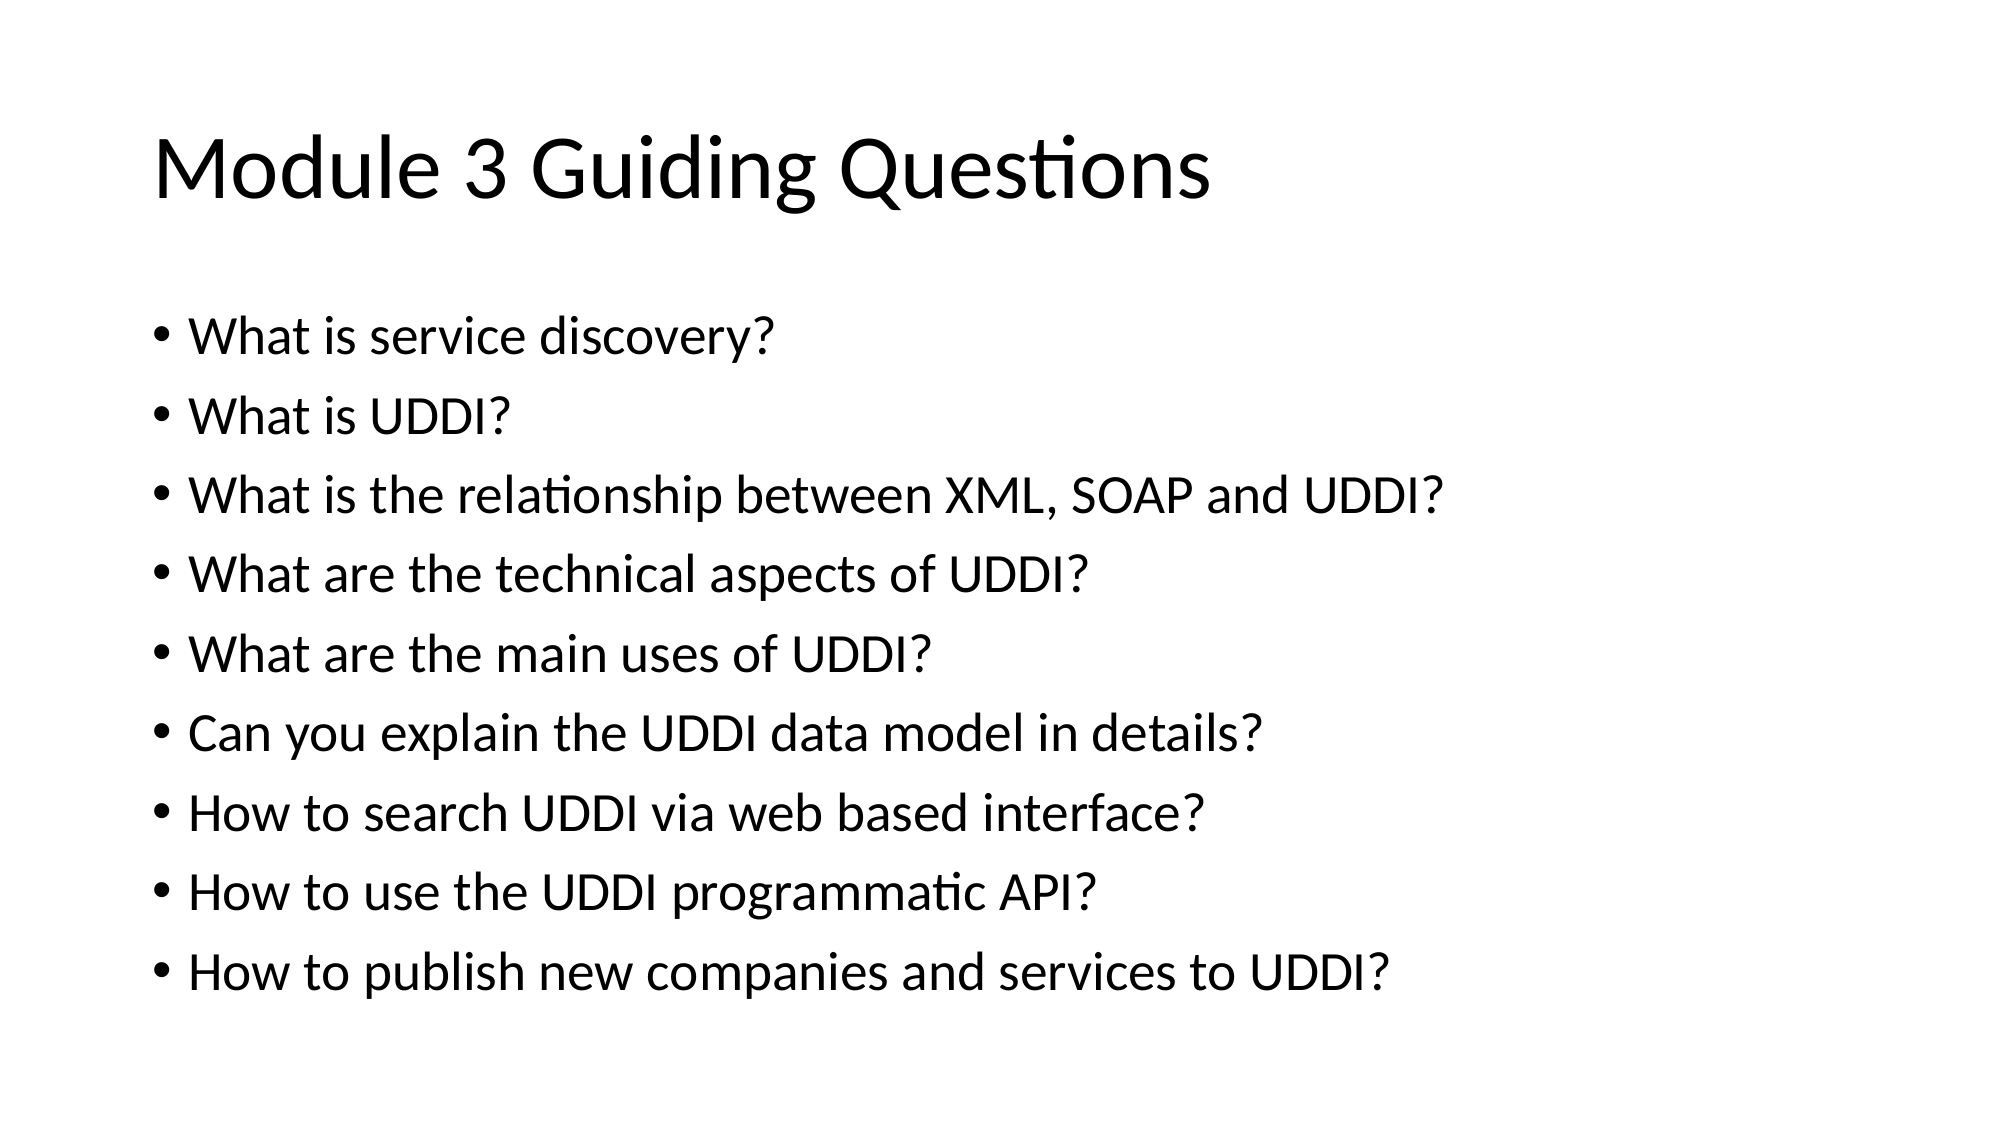

# Module 3 Guiding Questions
What is service discovery?
What is UDDI?
What is the relationship between XML, SOAP and UDDI?
What are the technical aspects of UDDI?
What are the main uses of UDDI?
Can you explain the UDDI data model in details?
How to search UDDI via web based interface?
How to use the UDDI programmatic API?
How to publish new companies and services to UDDI?